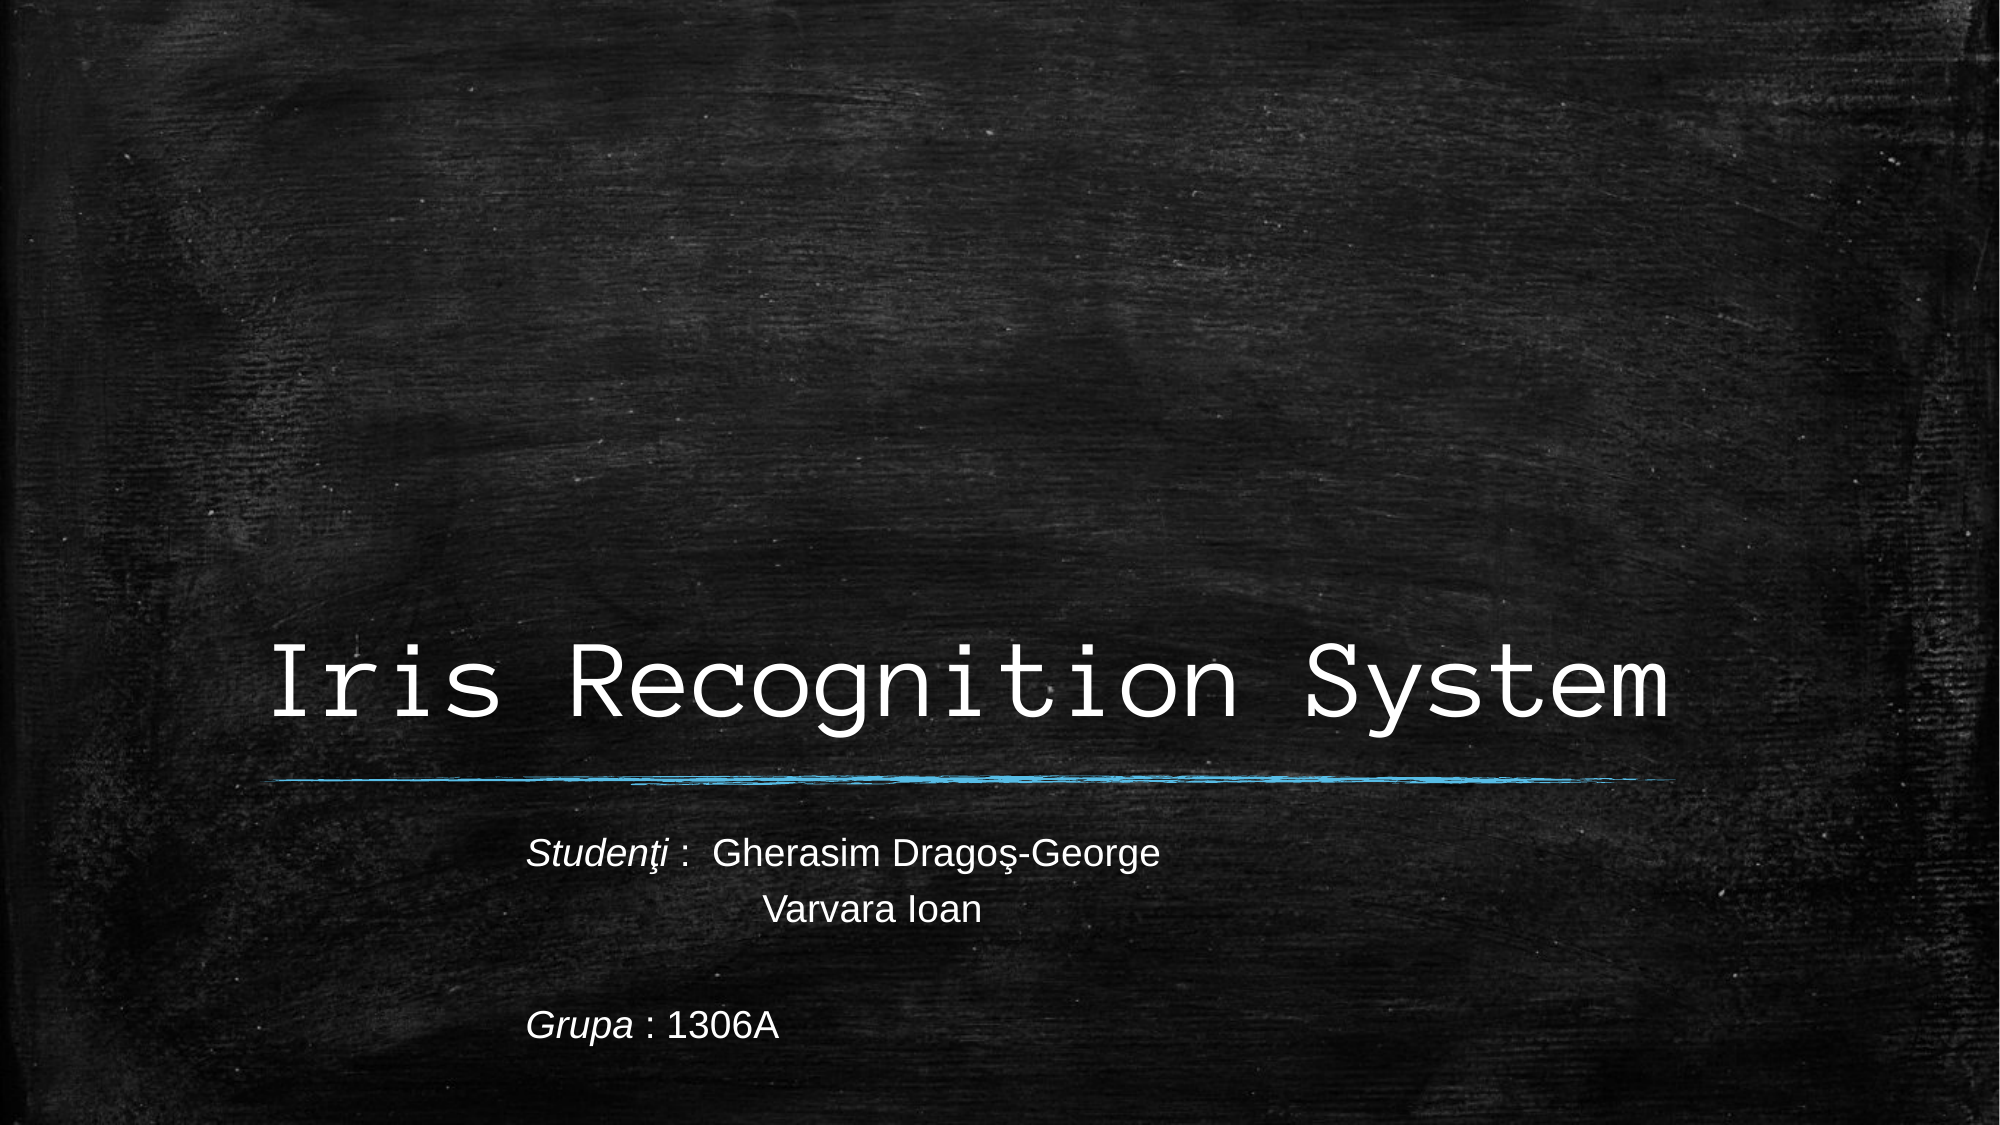

# Iris Recognition System
					Studenţi :  Gherasim Dragoş-George
					                      Varvara Ioan

					Grupa : 1306A